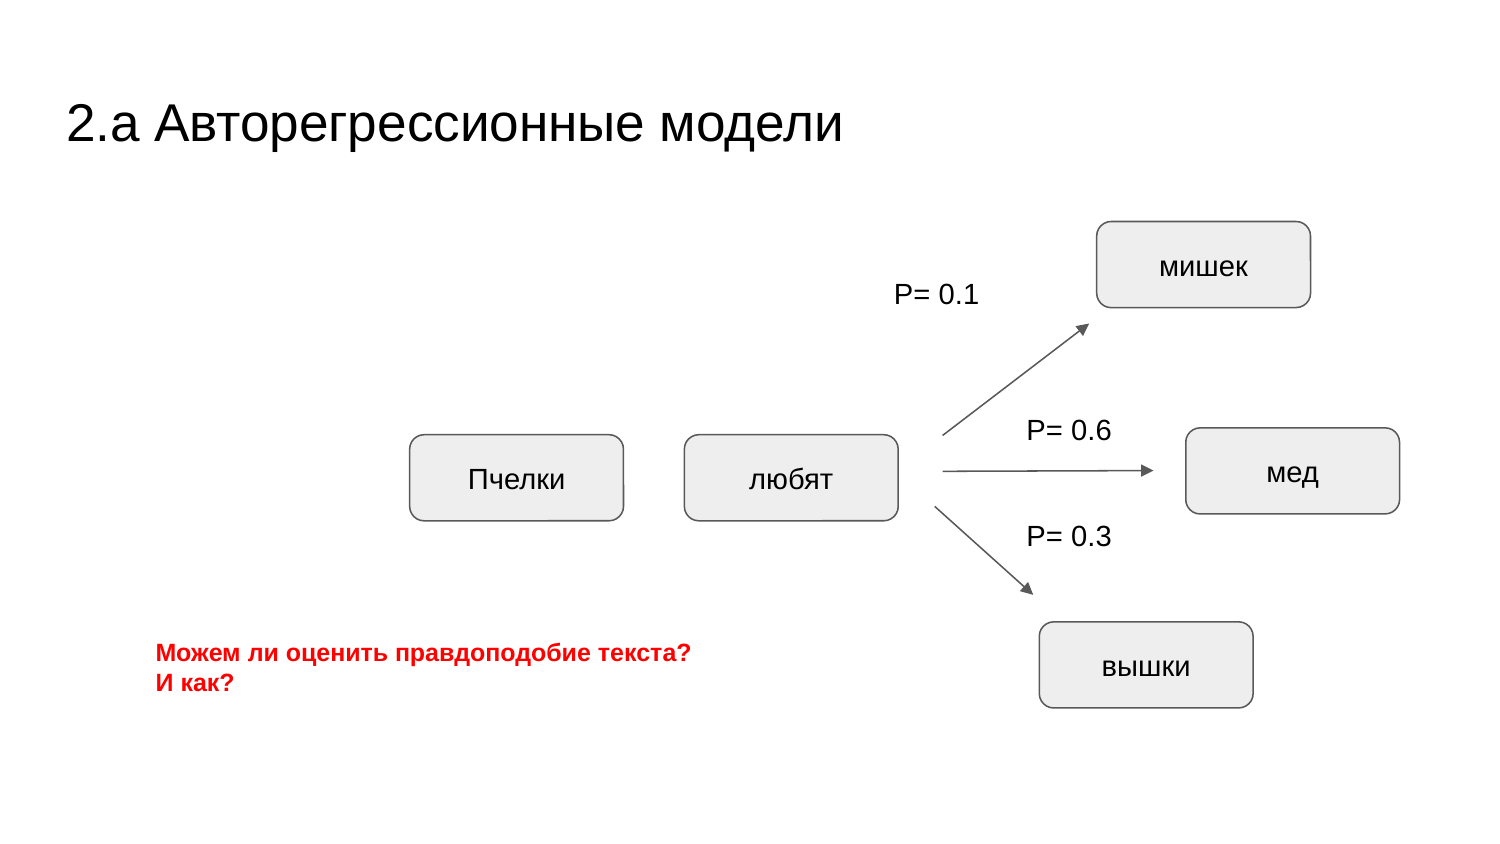

# 2.а Авторегрессионные модели
мишек
P= 0.1
P= 0.6
мед
Пчелки
любят
P= 0.3
Можем ли оценить правдоподобие текста?
И как?
вышки